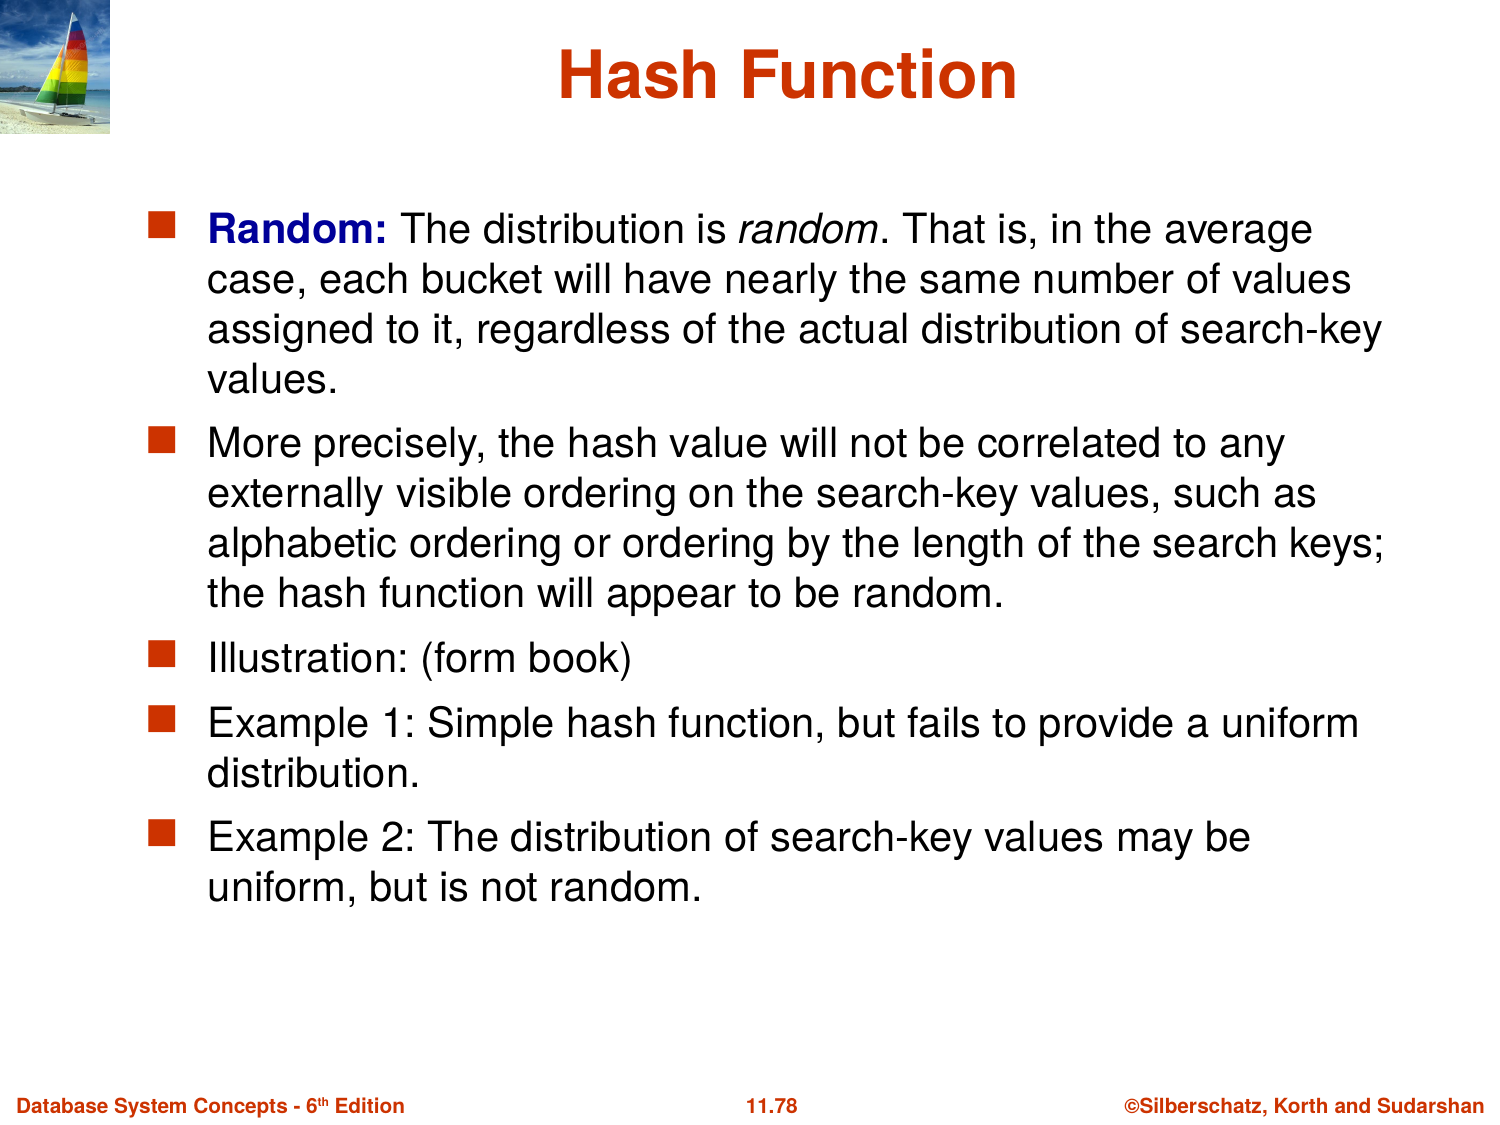

# Hash Function
Random: The distribution is random. That is, in the average case, each bucket will have nearly the same number of values assigned to it, regardless of the actual distribution of search-key values.
More precisely, the hash value will not be correlated to any externally visible ordering on the search-key values, such as alphabetic ordering or ordering by the length of the search keys; the hash function will appear to be random.
Illustration: (form book)
Example 1: Simple hash function, but fails to provide a uniform distribution.
Example 2: The distribution of search-key values may be uniform, but is not random.